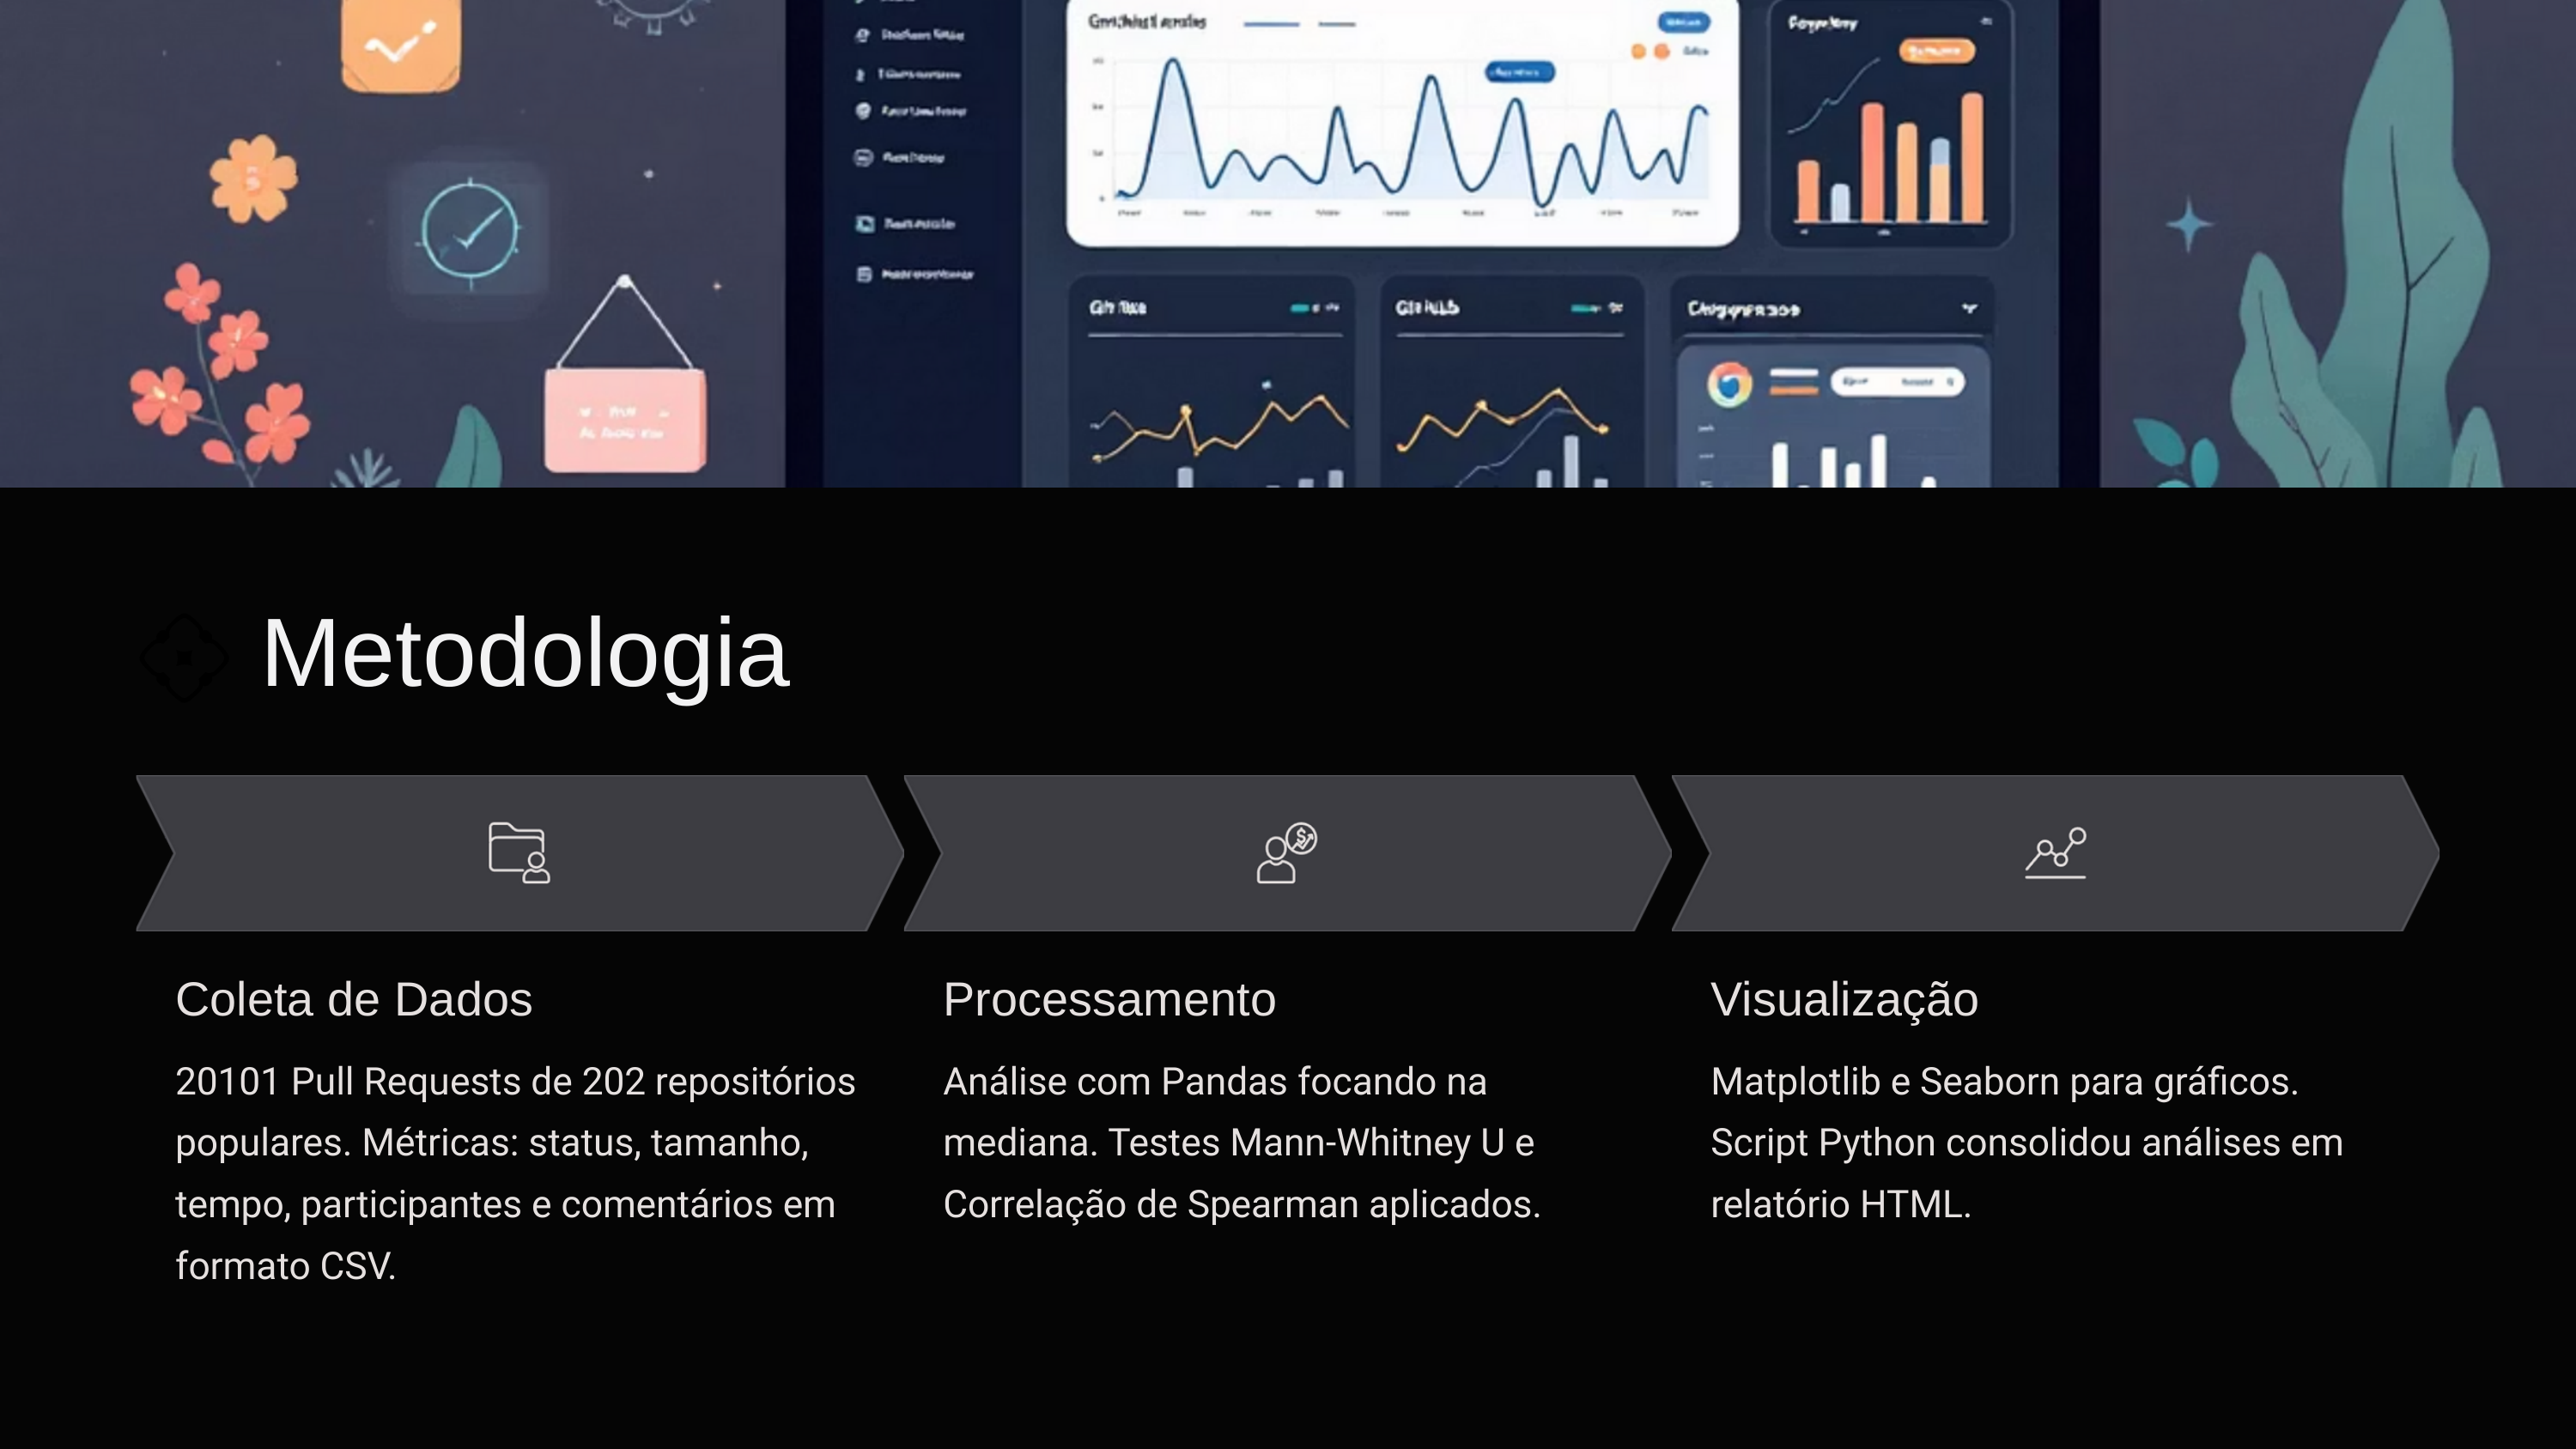

💠 Metodologia

Coleta de Dados
Processamento
Visualização
20101 Pull Requests de 202 repositórios populares. Métricas: status, tamanho, tempo, participantes e comentários em formato CSV.
Análise com Pandas focando na mediana. Testes Mann-Whitney U e Correlação de Spearman aplicados.
Matplotlib e Seaborn para gráficos. Script Python consolidou análises em relatório HTML.